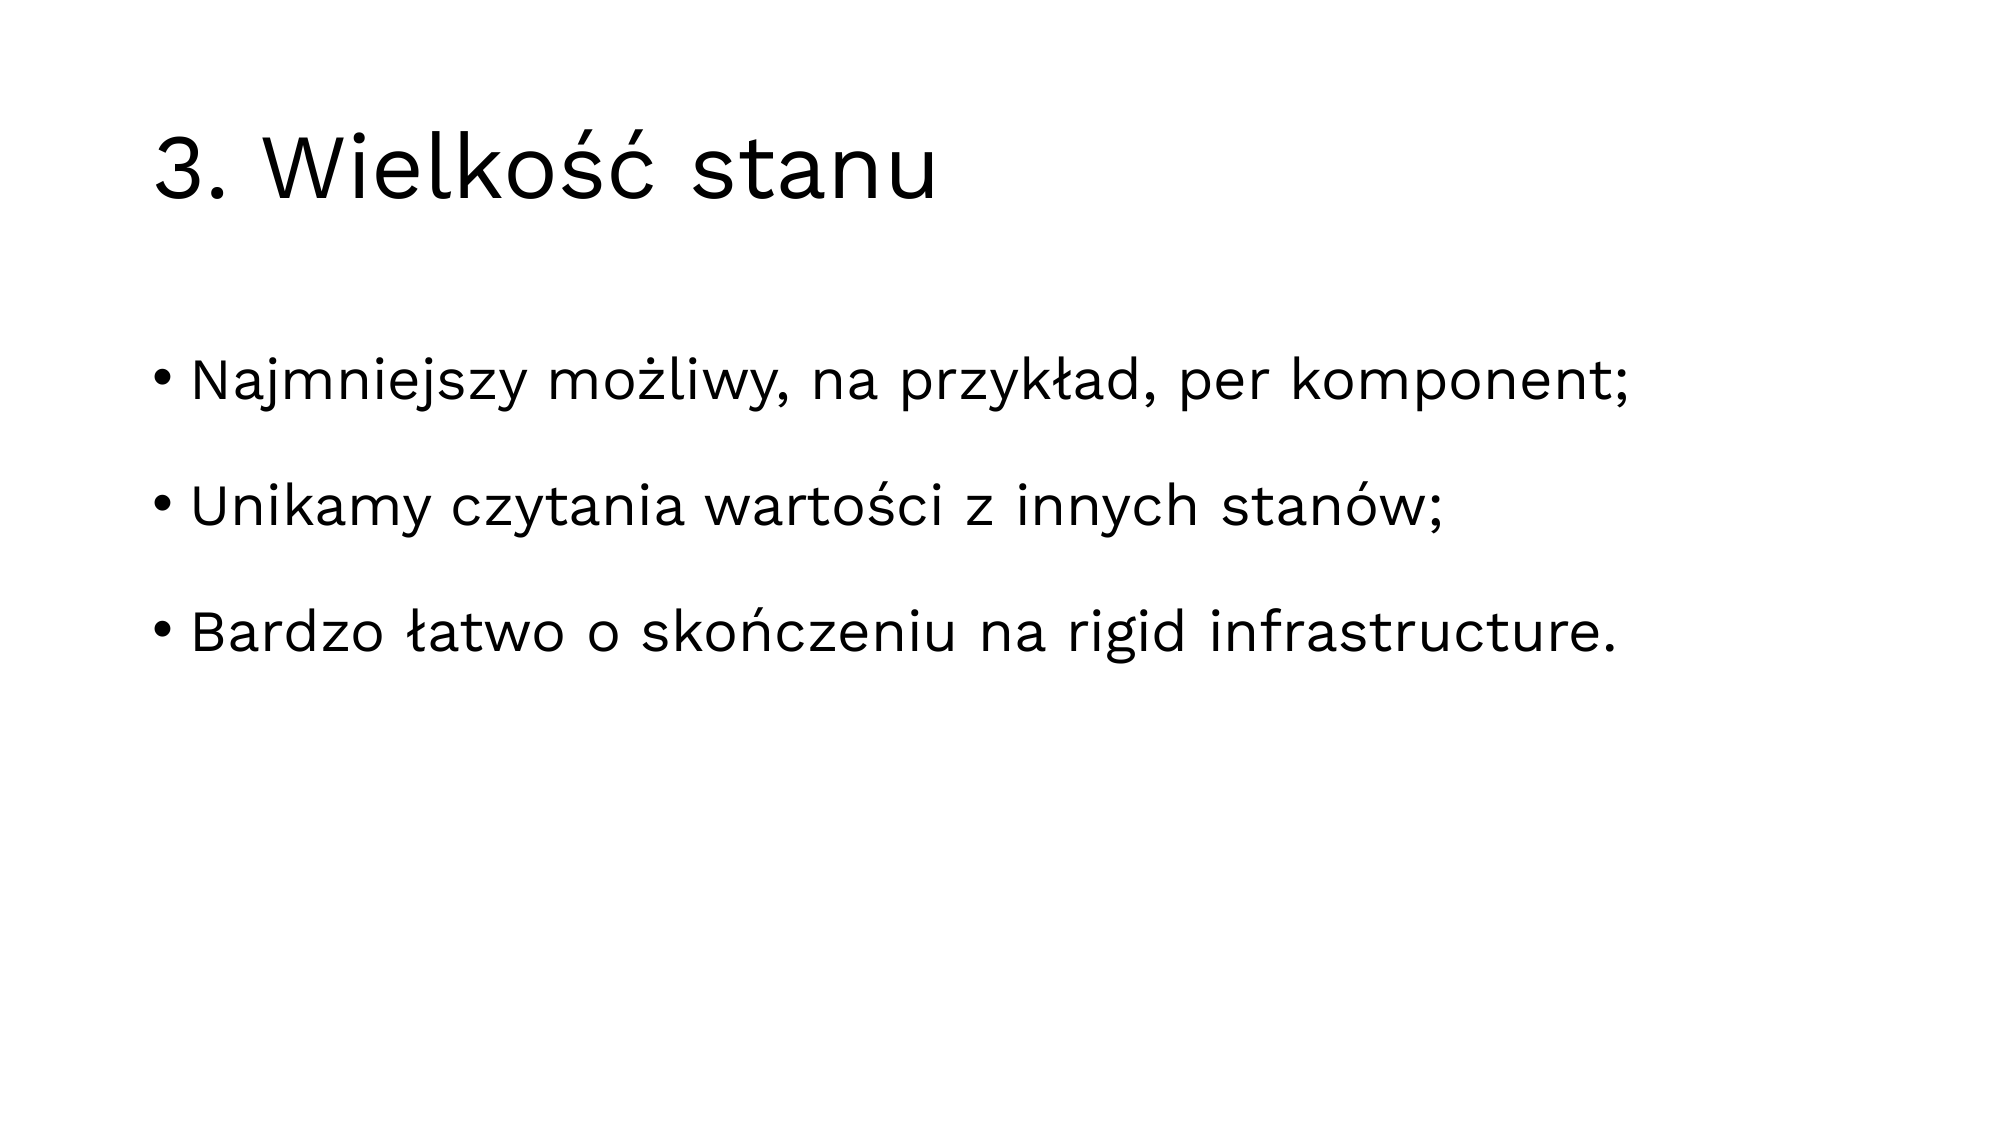

# 3. Wielkość stanu
Najmniejszy możliwy, na przykład, per komponent;
Unikamy czytania wartości z innych stanów;
Bardzo łatwo o skończeniu na rigid infrastructure.